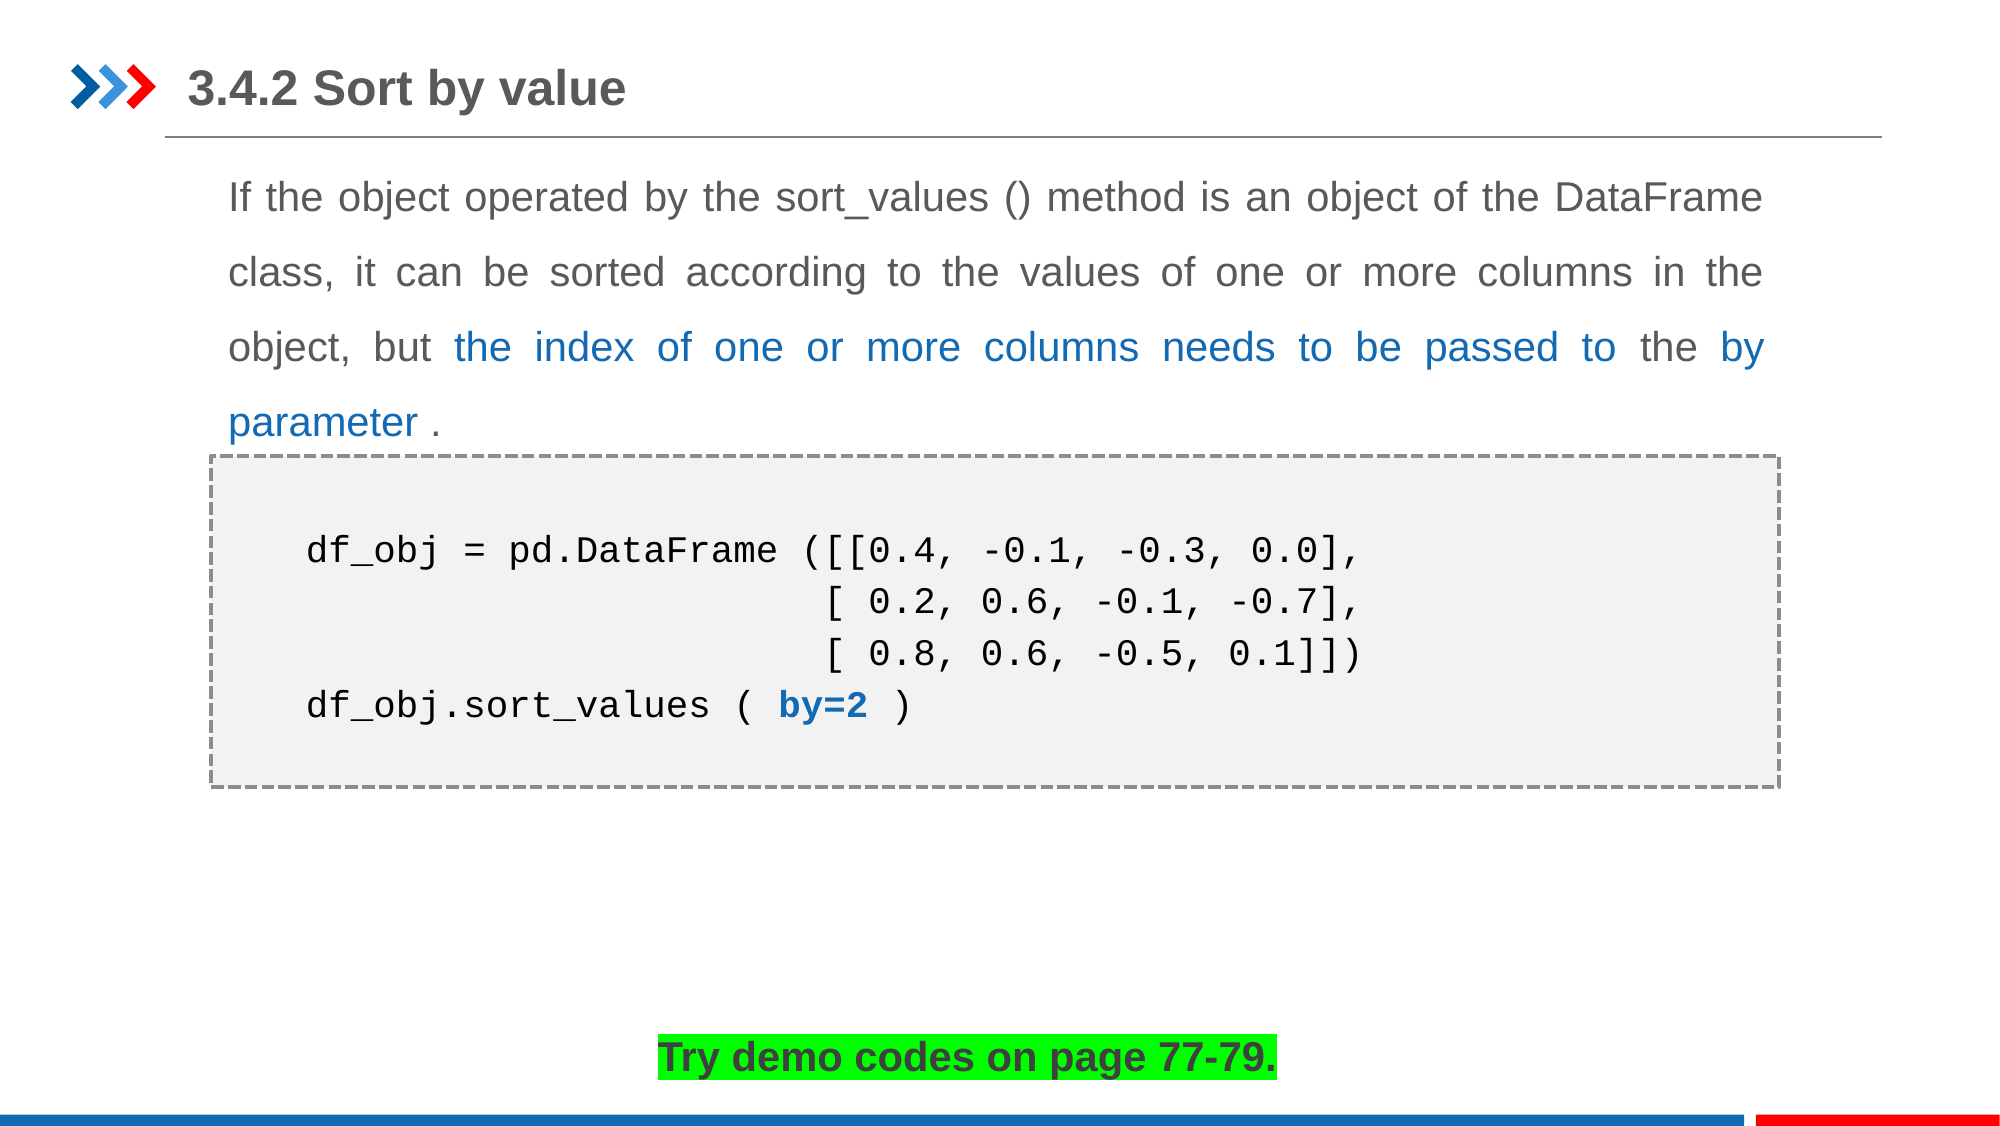

3.4.2 Sort by value
If the object operated by the sort_values () method is an object of the DataFrame class, it can be sorted according to the values of one or more columns in the object, but the index of one or more columns needs to be passed to the by parameter .

df_obj = pd.DataFrame ([[0.4, -0.1, -0.3, 0.0],
                       [ 0.2, 0.6, -0.1, -0.7],
                       [ 0.8, 0.6, -0.5, 0.1]])
df_obj.sort_values ( by=2 )
Try demo codes on page 77-79.